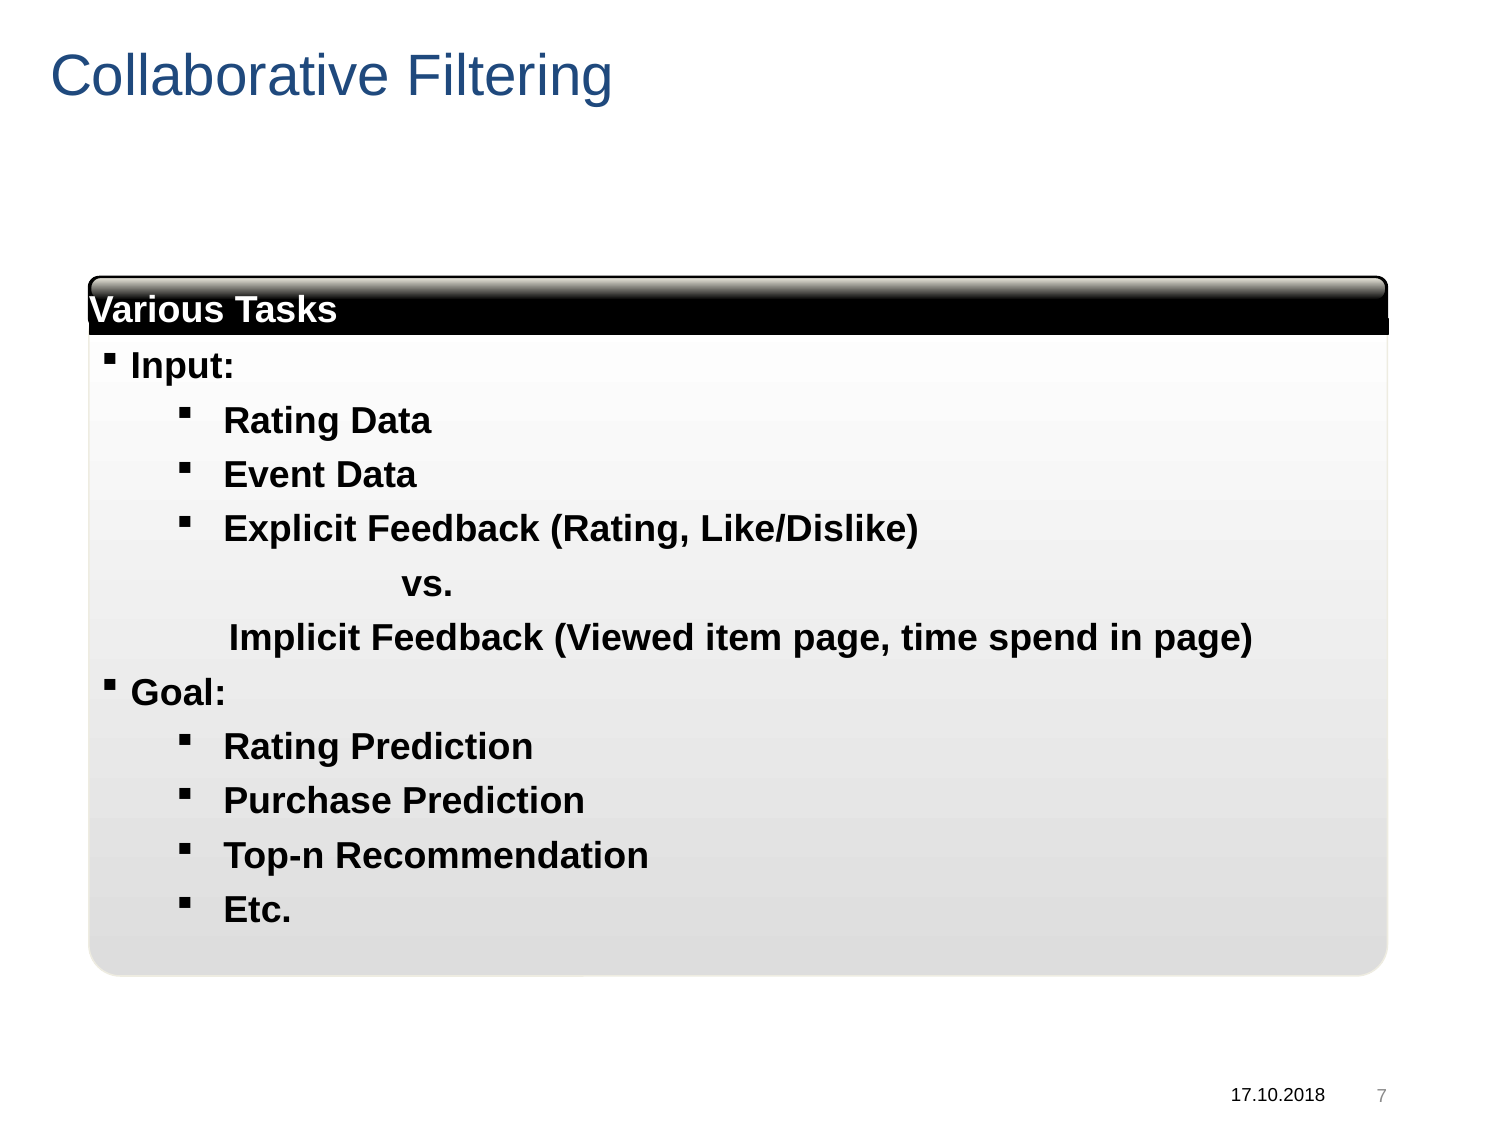

Collaborative Filtering

abcd
Various Tasks

Input:
Rating Data
Event Data
Explicit Feedback (Rating, Like/Dislike)
 	vs.
     Implicit Feedback (Viewed item page, time spend in page)
Goal:
Rating Prediction
Purchase Prediction
Top-n Recommendation
Etc.
17.10.2018
7